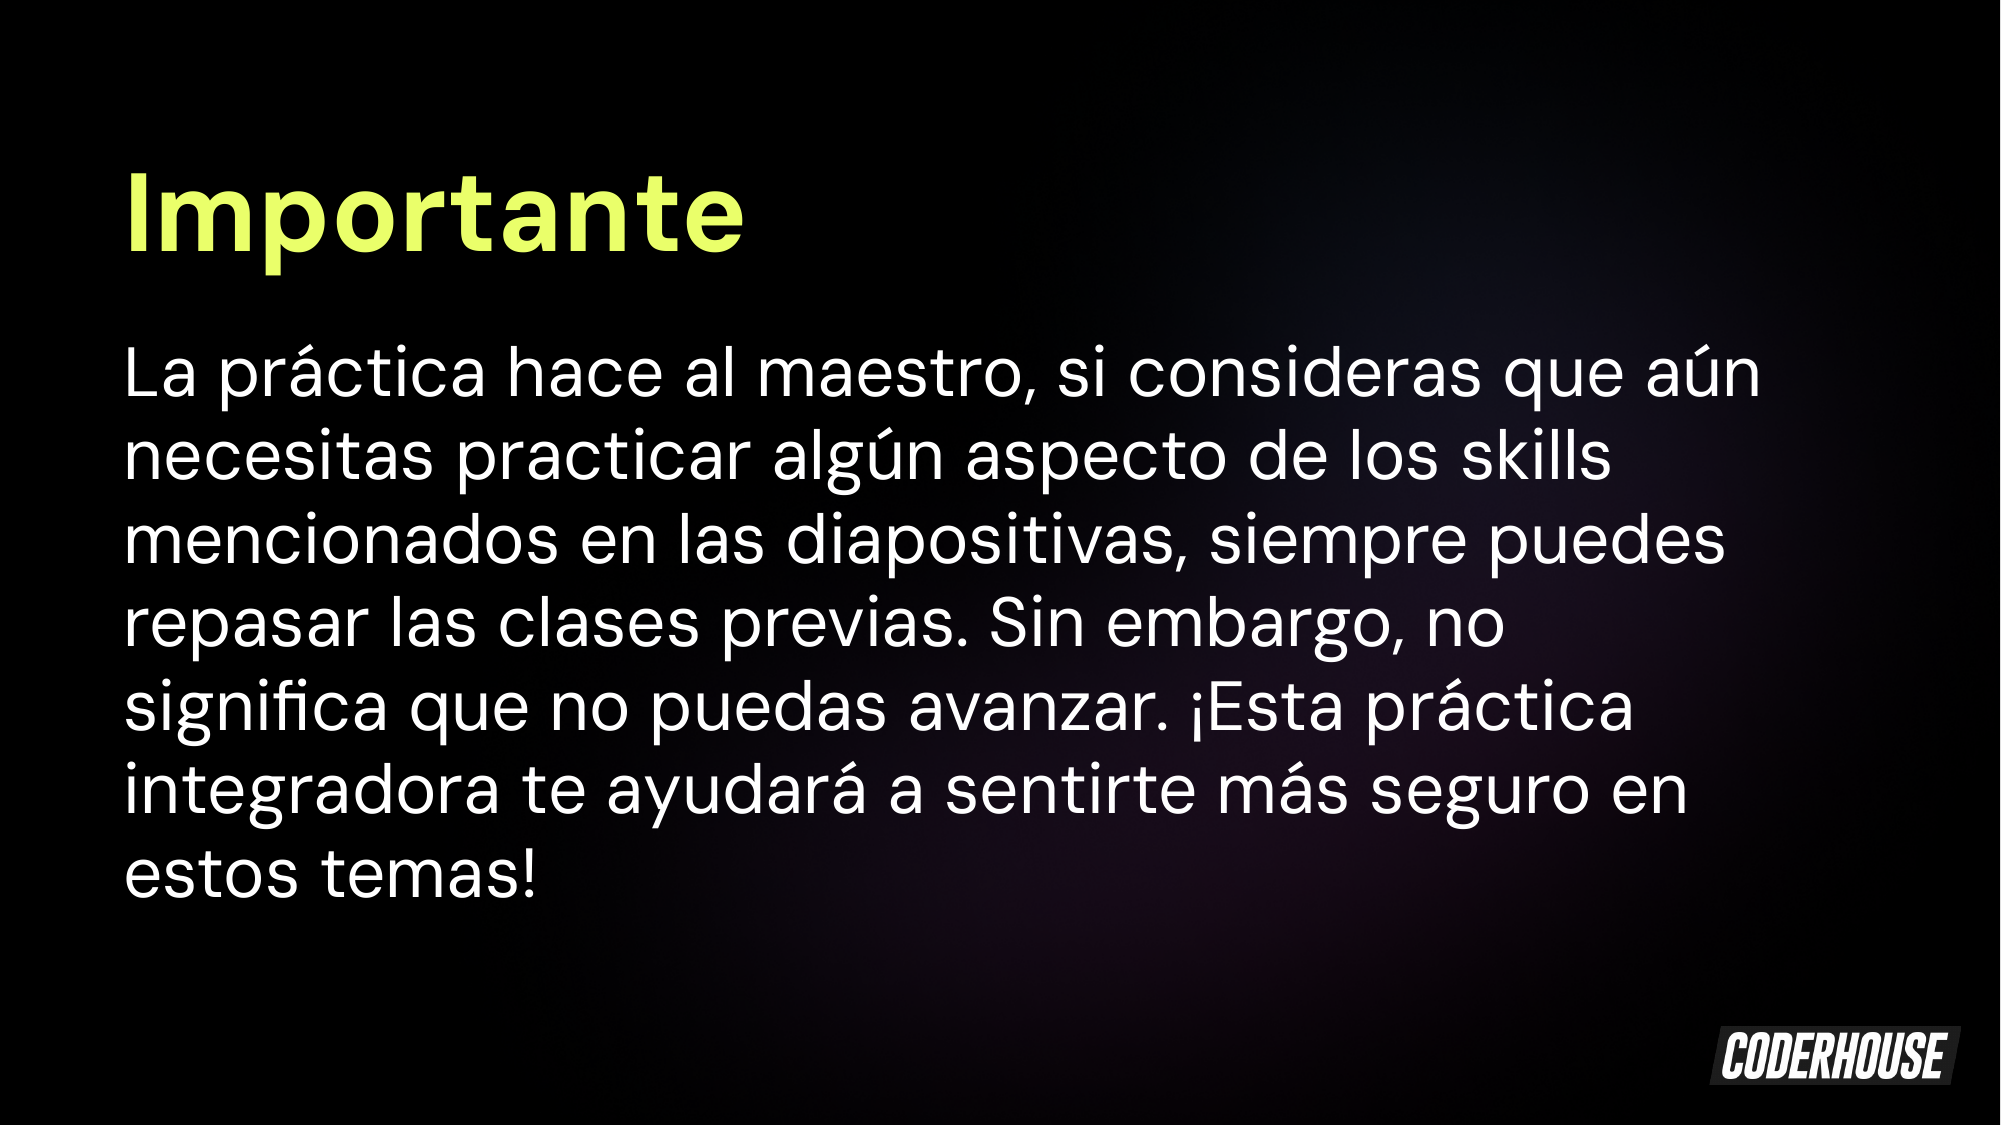

Importante
La práctica hace al maestro, si consideras que aún necesitas practicar algún aspecto de los skills mencionados en las diapositivas, siempre puedes repasar las clases previas. Sin embargo, no significa que no puedas avanzar. ¡Esta práctica integradora te ayudará a sentirte más seguro en estos temas!